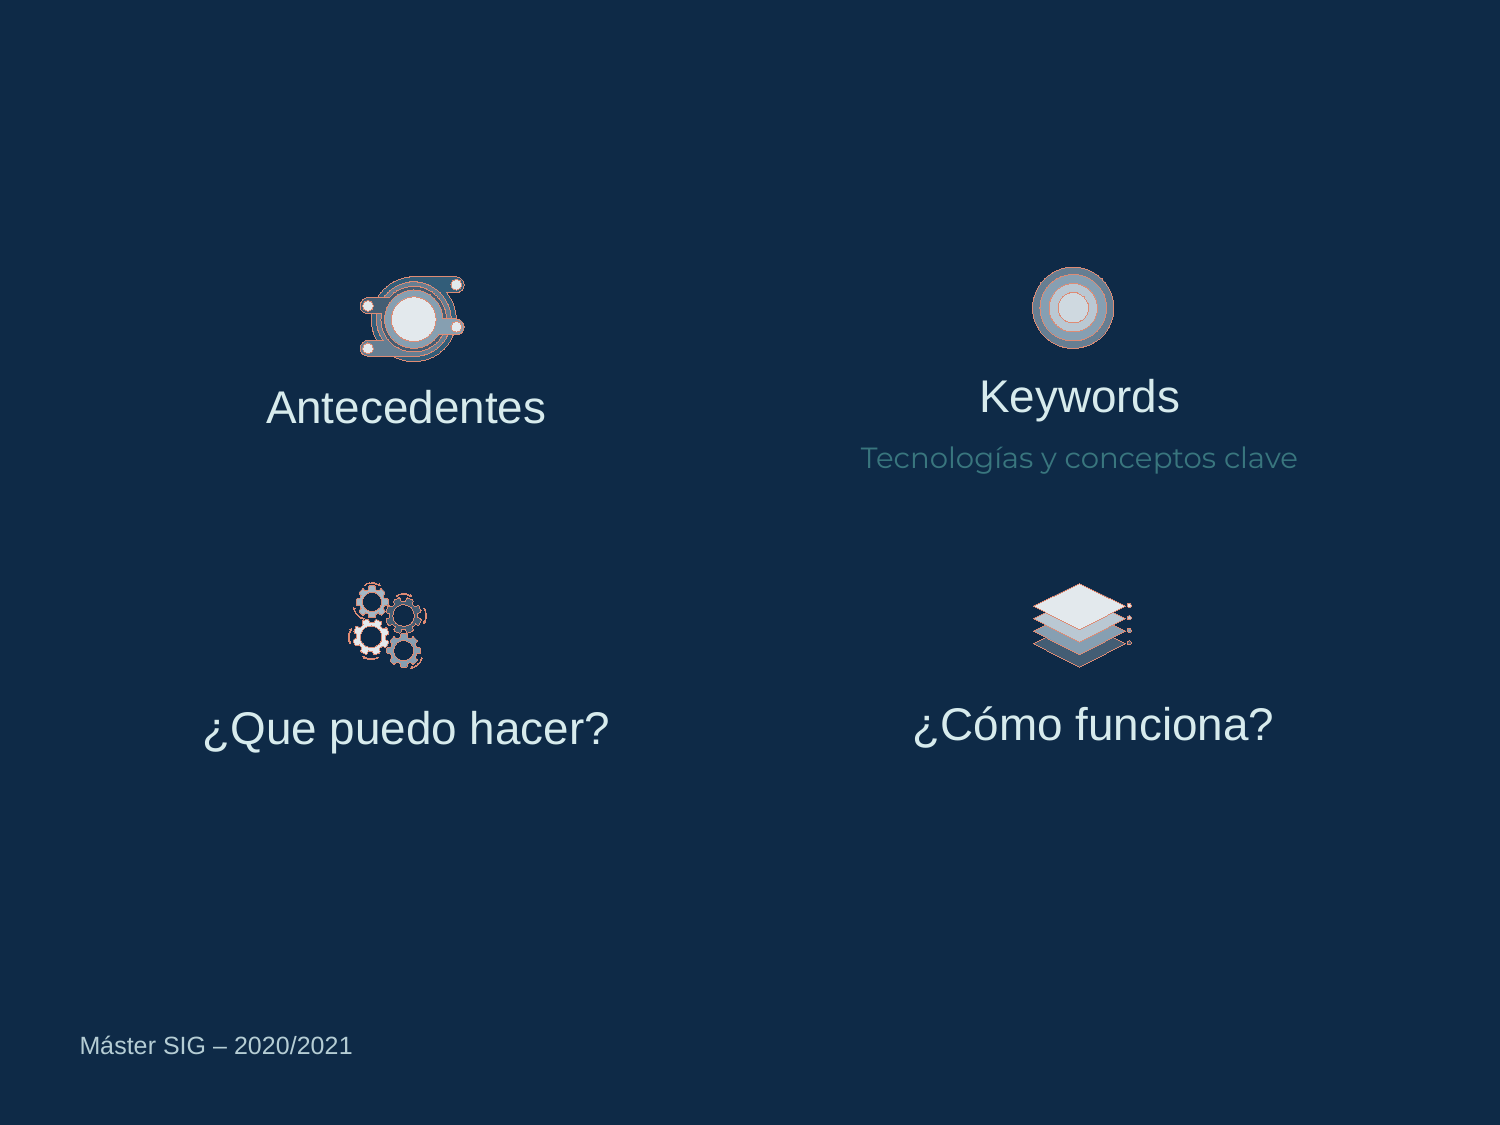

Keywords
Antecedentes
Tecnologías y conceptos clave

¿Cómo funciona?
¿Que puedo hacer?
Máster SIG – 2020/2021